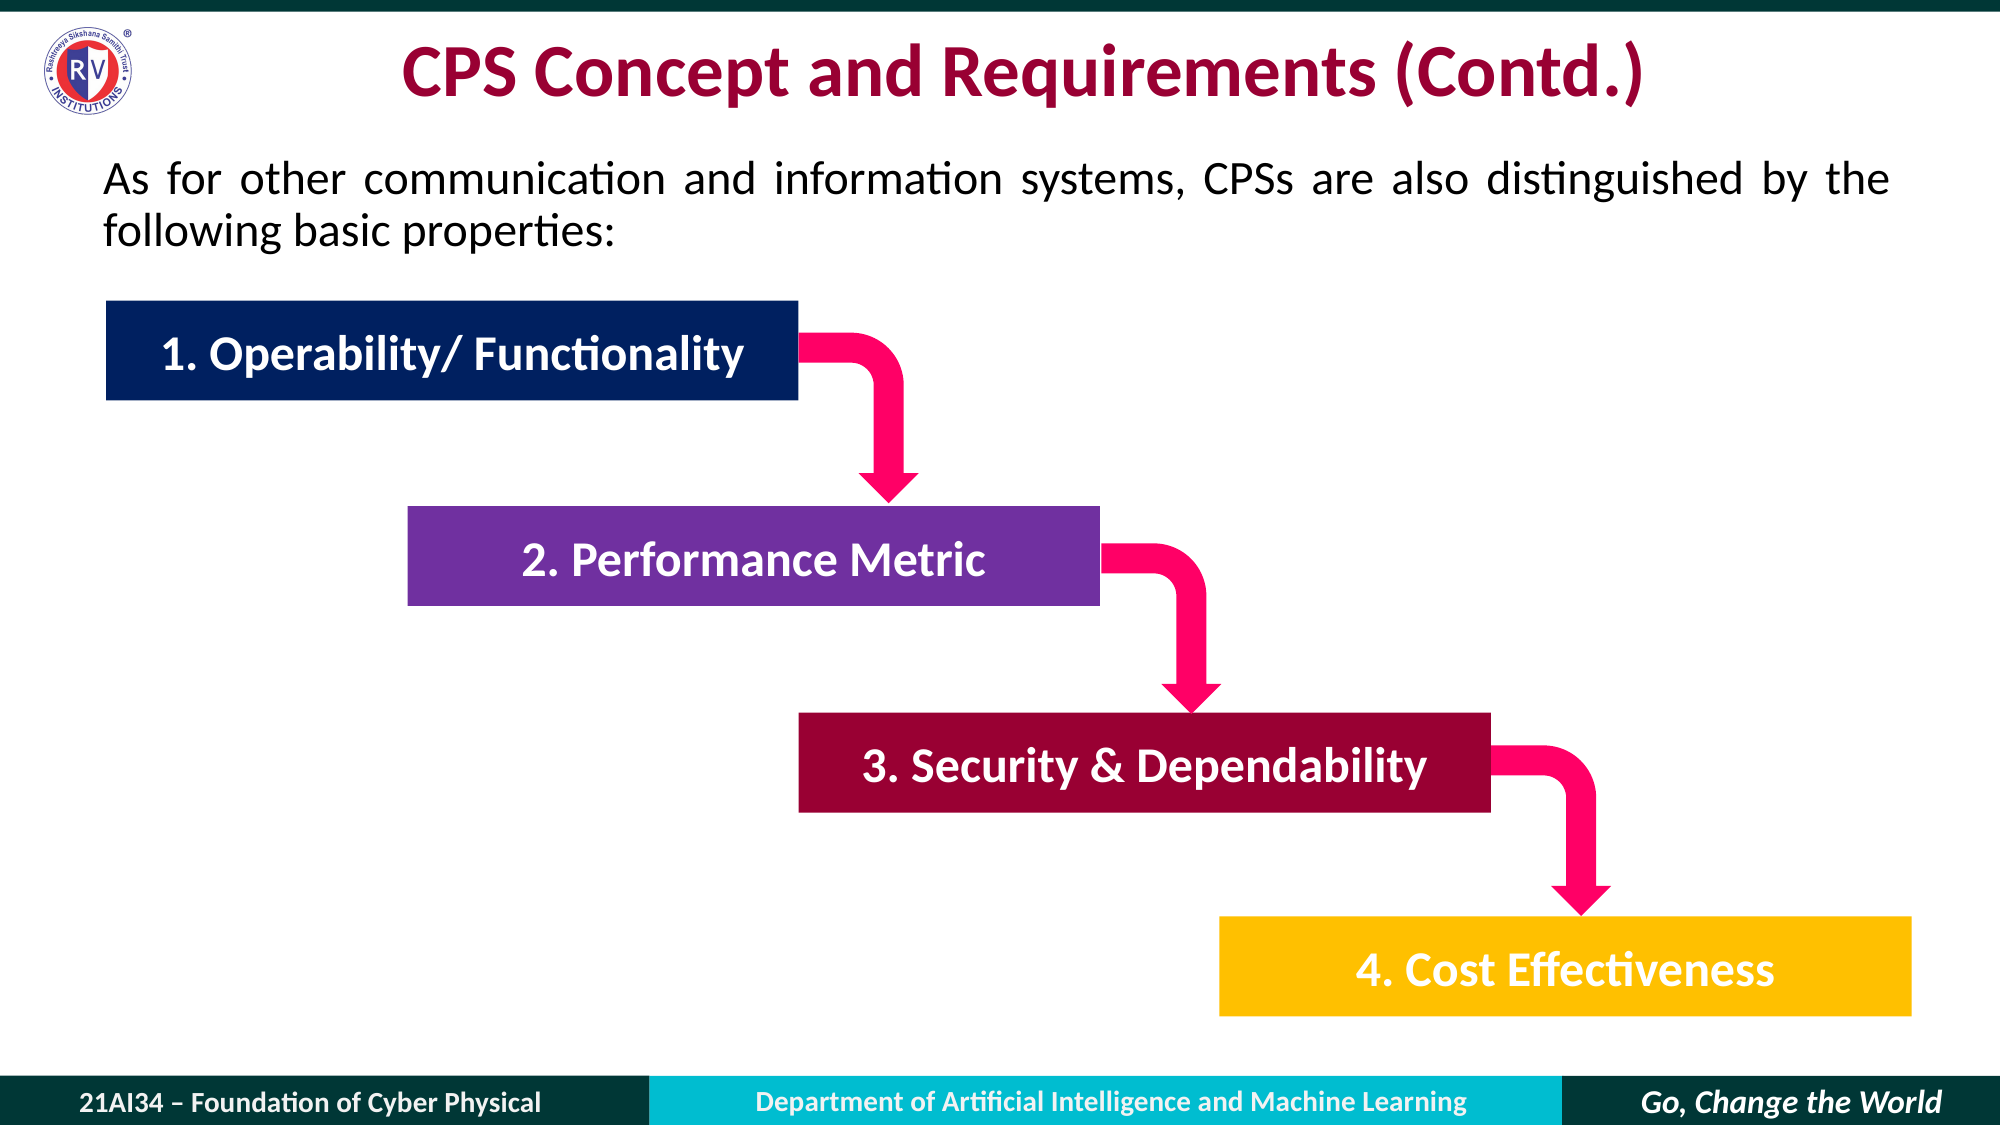

# CPS Concept and Requirements (Contd.)
As for other communication and information systems, CPSs are also distinguished by the following basic properties:
1. Operability/ Functionality

2. Performance Metric

3. Security & Dependability

4. Cost Effectiveness